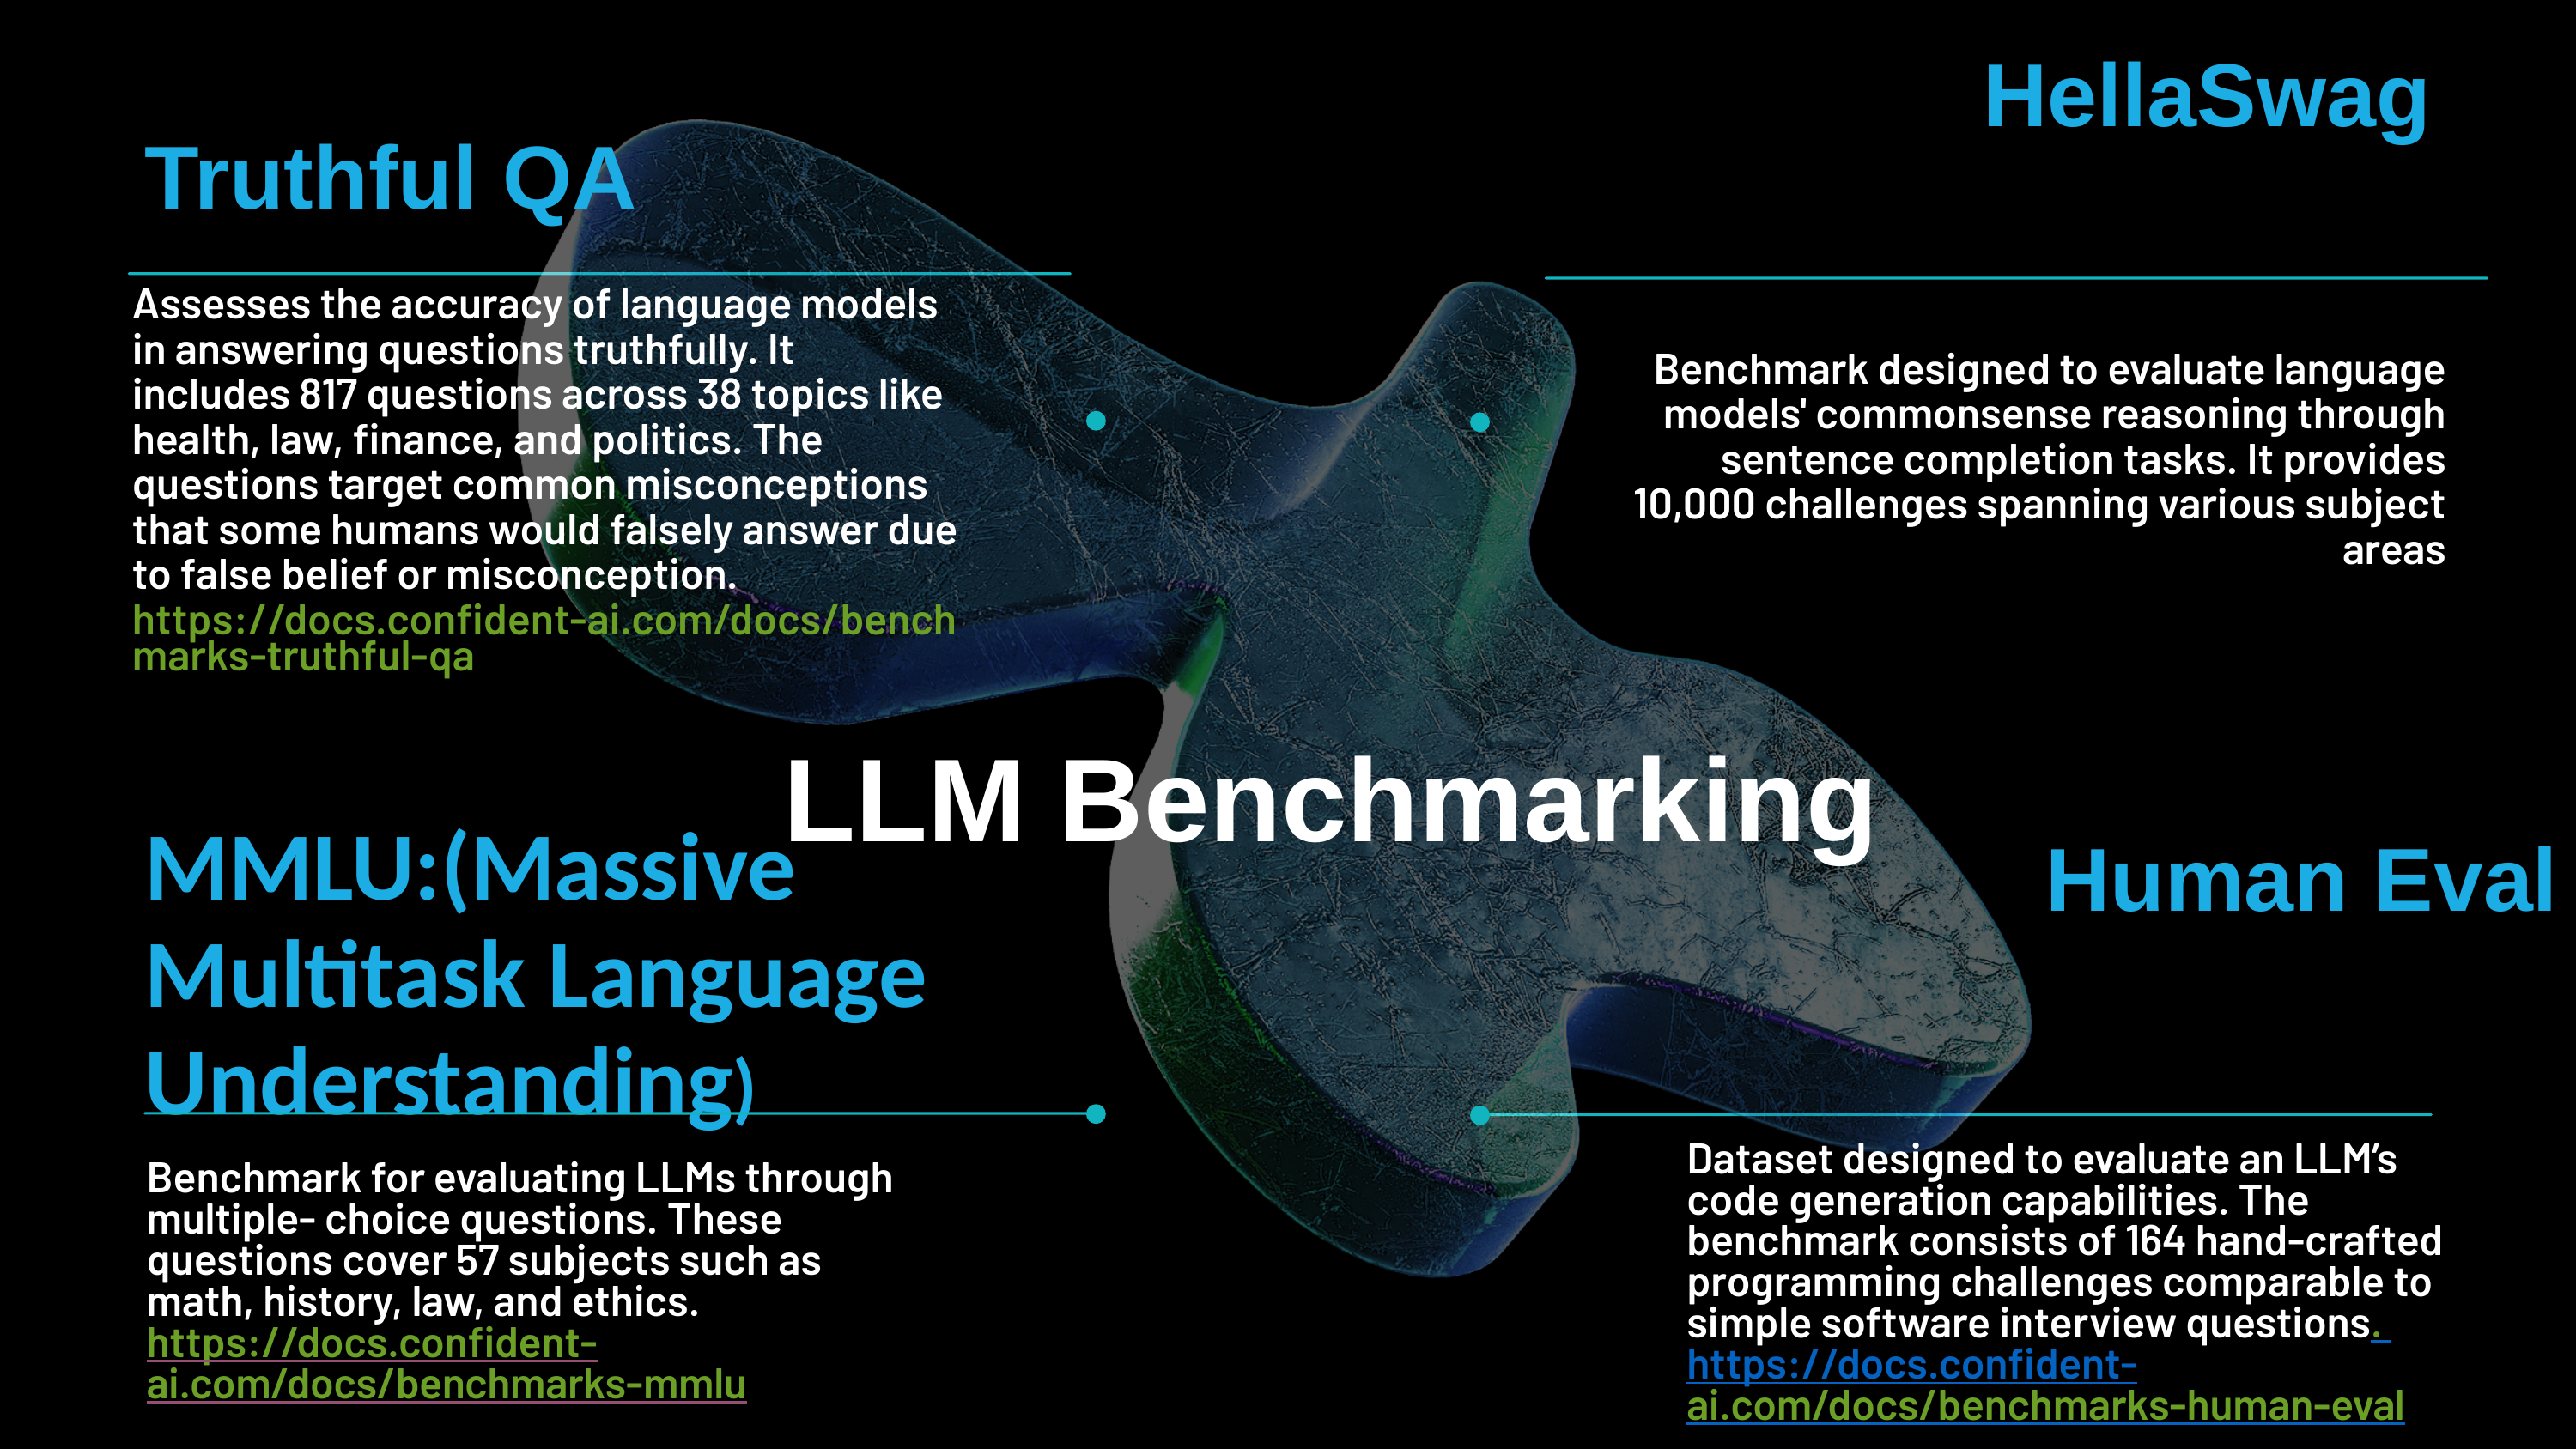

HellaSwag
Truthful QA

Assesses the accuracy of language models in answering questions truthfully. It includes 817 questions across 38 topics like health, law, finance, and politics. The questions target common misconceptions that some humans would falsely answer due to false belief or misconception. https://docs.confident-ai.com/docs/benchmarks-truthful-qa

Benchmark designed to evaluate language models' commonsense reasoning through sentence completion tasks. It provides 10,000 challenges spanning various subject areas

LLM Benchmarking
MMLU:(Massive Multitask Language Understanding)
Human Eval

Dataset designed to evaluate an LLM’s code generation capabilities. The benchmark consists of 164 hand-crafted programming challenges comparable to simple software interview questions. https://docs.confident- ai.com/docs/benchmarks-human-eval
Benchmark for evaluating LLMs through multiple- choice questions. These questions cover 57 subjects such as math, history, law, and ethics. https://docs.confident- ai.com/docs/benchmarks-mmlu